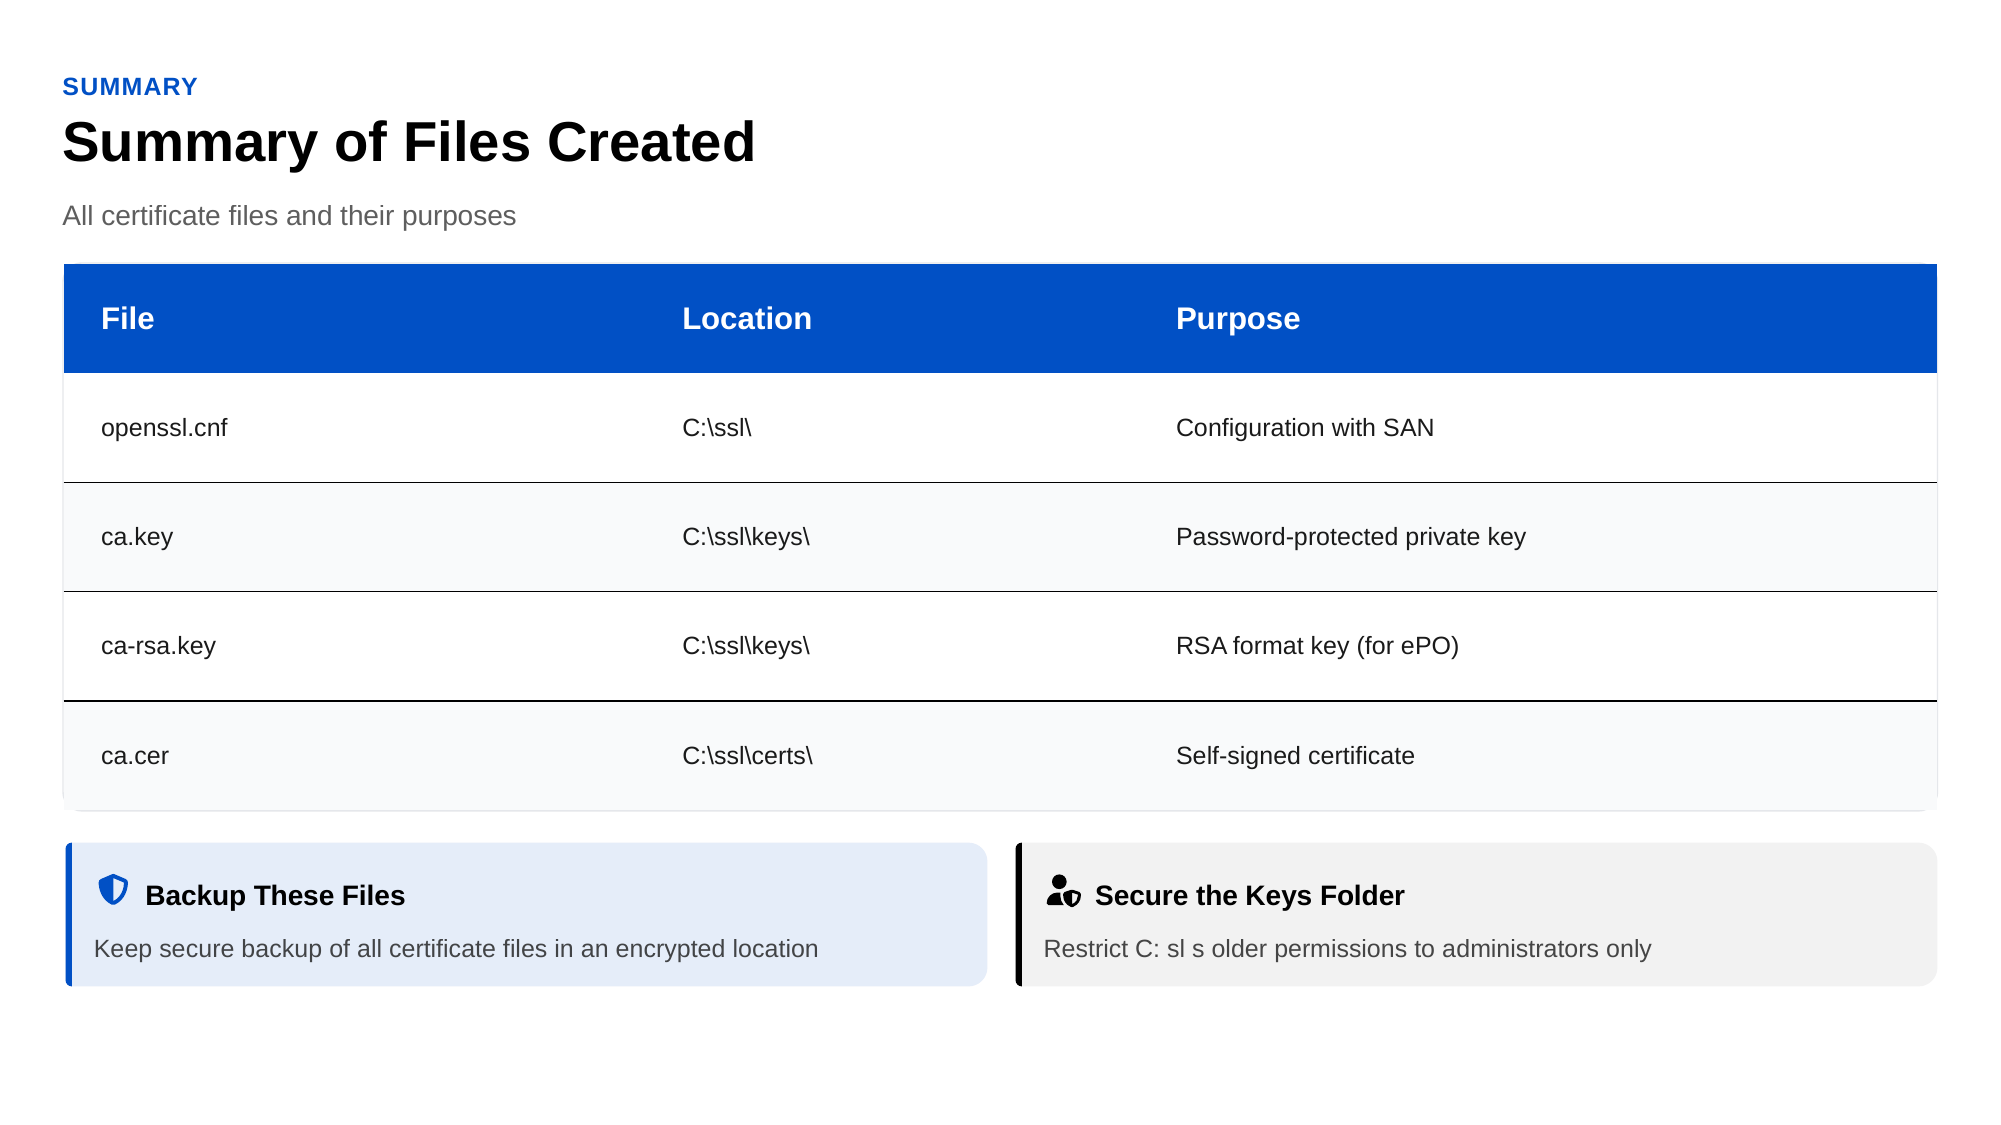

SUMMARY
Summary of Files Created
All certificate files and their purposes

| File | Location | Purpose |
| --- | --- | --- |
| openssl.cnf | C:\ssl\ | Configuration with SAN |
| ca.key | C:\ssl\keys\ | Password-protected private key |
| ca-rsa.key | C:\ssl\keys\ | RSA format key (for ePO) |
| ca.cer | C:\ssl\certs\ | Self-signed certificate |

Backup These Files
Secure the Keys Folder

Keep secure backup of all certificate files in an encrypted location
Restrict C: sl s older permissions to administrators only